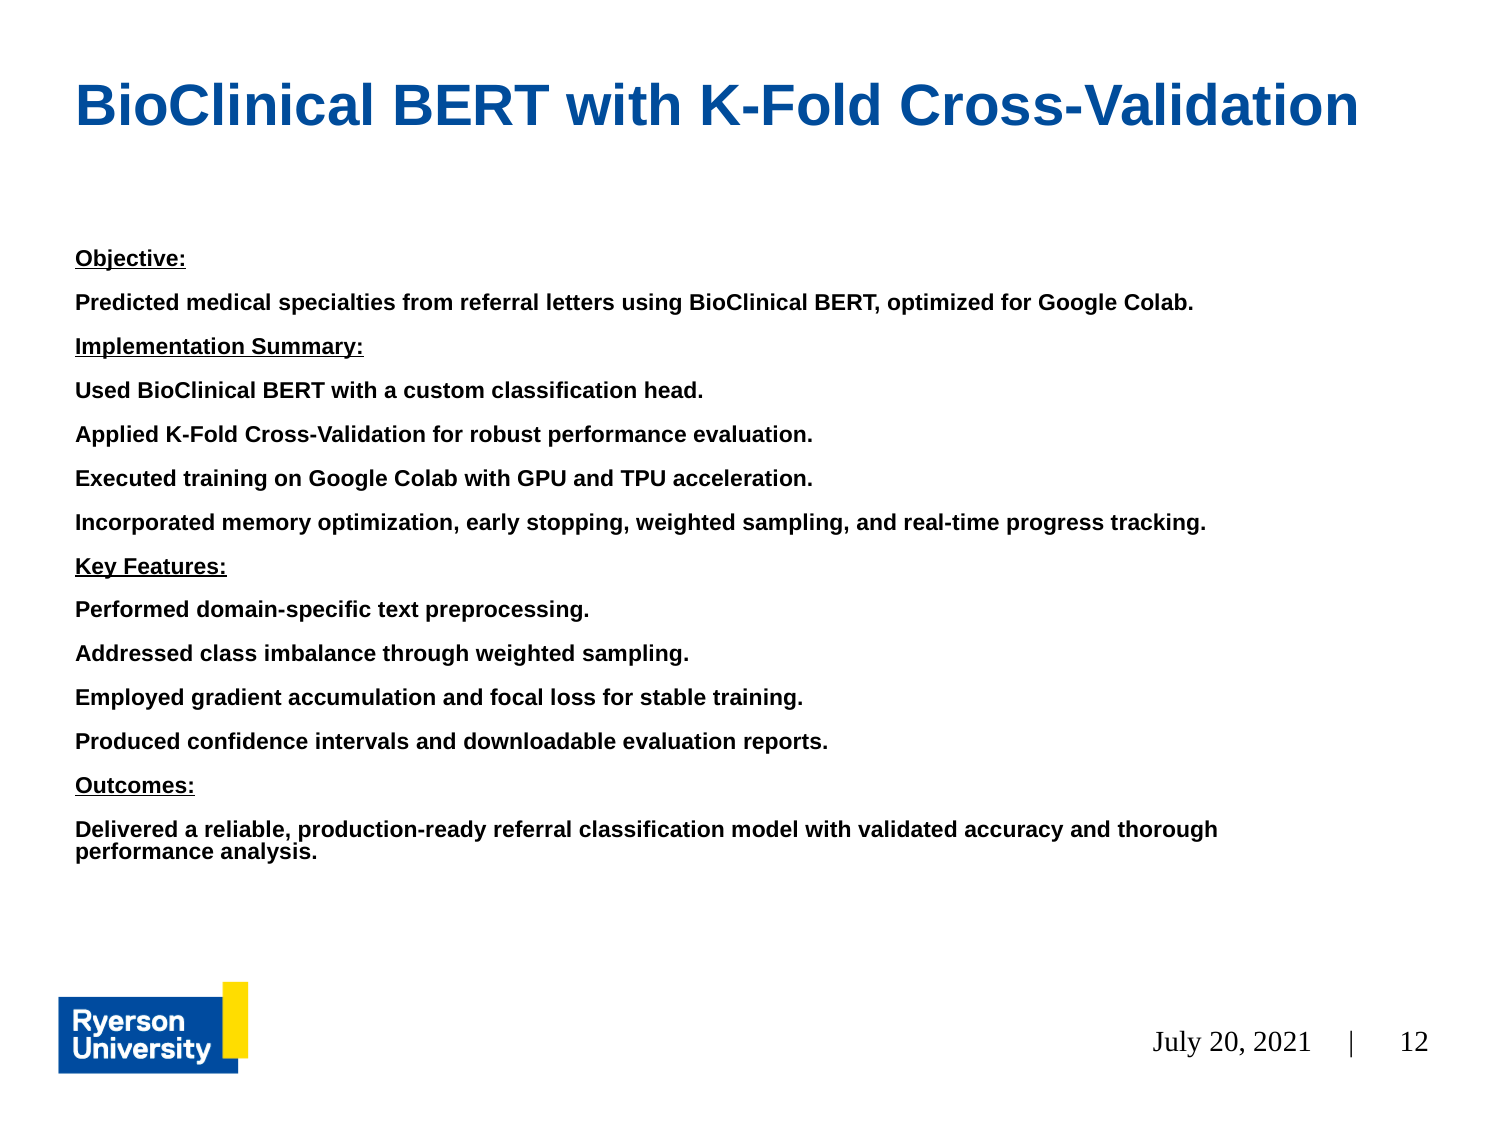

# BioClinical BERT with K-Fold Cross-Validation
Objective:

Predicted medical specialties from referral letters using BioClinical BERT, optimized for Google Colab.

Implementation Summary:

Used BioClinical BERT with a custom classification head.

Applied K-Fold Cross-Validation for robust performance evaluation.

Executed training on Google Colab with GPU and TPU acceleration.

Incorporated memory optimization, early stopping, weighted sampling, and real-time progress tracking.

Key Features:

Performed domain-specific text preprocessing.

Addressed class imbalance through weighted sampling.

Employed gradient accumulation and focal loss for stable training.

Produced confidence intervals and downloadable evaluation reports.

Outcomes:

Delivered a reliable, production-ready referral classification model with validated accuracy and thorough performance analysis.
12
July 20, 2021     |